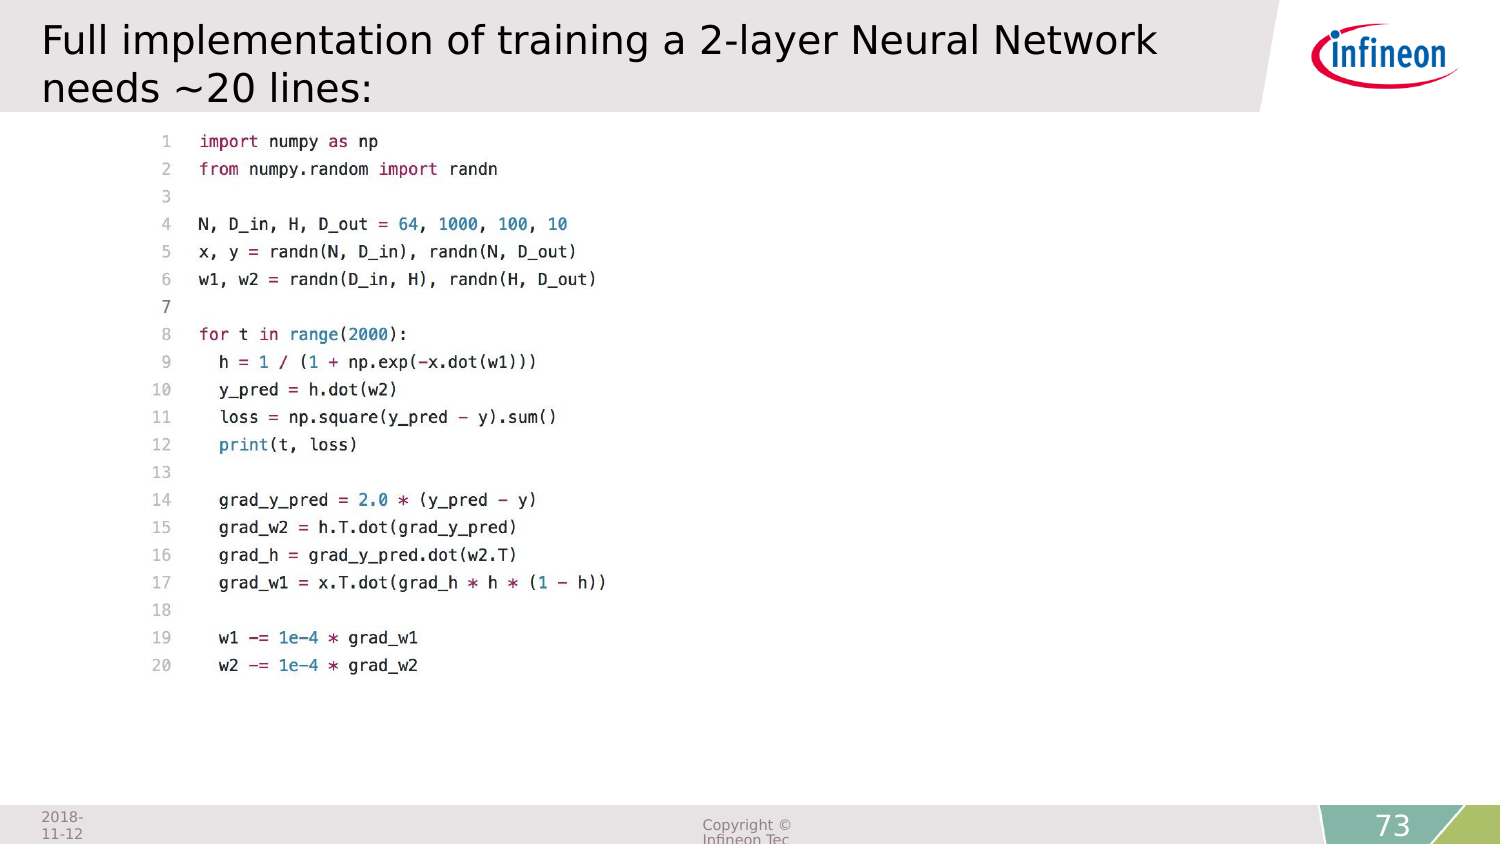

# Full implementation of training a 2-layer Neural Network needs ~20 lines:

2018-11-12
Copyright © Infineon Technologies AG 2018. All rights reserved.
73